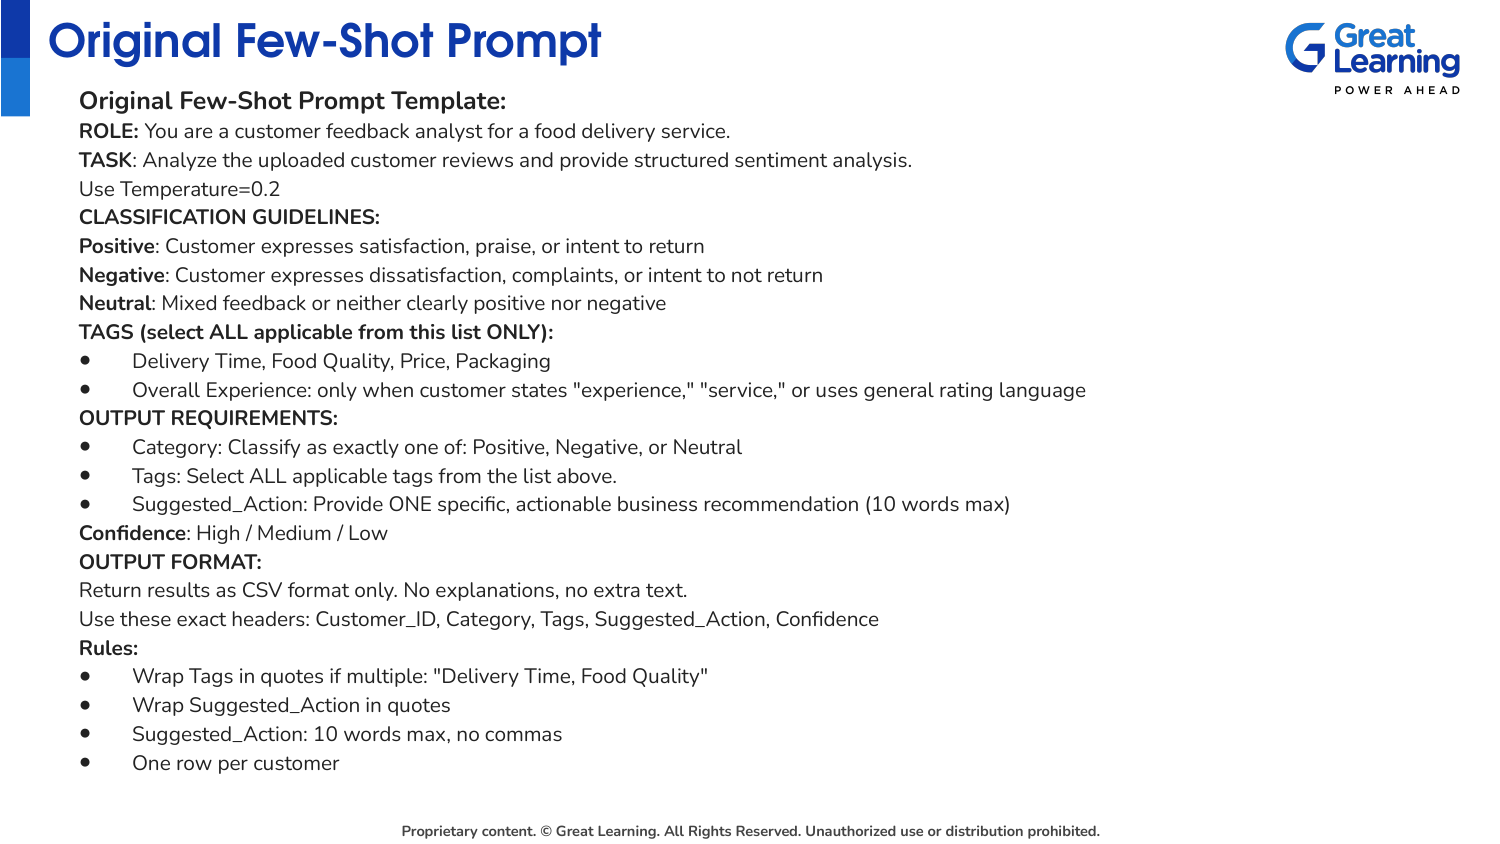

# Original Few-Shot Prompt
Original Few-Shot Prompt Template:
ROLE: You are a customer feedback analyst for a food delivery service.
TASK: Analyze the uploaded customer reviews and provide structured sentiment analysis.
Use Temperature=0.2
CLASSIFICATION GUIDELINES:
Positive: Customer expresses satisfaction, praise, or intent to return
Negative: Customer expresses dissatisfaction, complaints, or intent to not return
Neutral: Mixed feedback or neither clearly positive nor negative
TAGS (select ALL applicable from this list ONLY):
Delivery Time, Food Quality, Price, Packaging
Overall Experience: only when customer states "experience," "service," or uses general rating language
OUTPUT REQUIREMENTS:
Category: Classify as exactly one of: Positive, Negative, or Neutral
Tags: Select ALL applicable tags from the list above.
Suggested_Action: Provide ONE specific, actionable business recommendation (10 words max)
Confidence: High / Medium / Low
OUTPUT FORMAT:
Return results as CSV format only. No explanations, no extra text.
Use these exact headers: Customer_ID, Category, Tags, Suggested_Action, Confidence
Rules:
Wrap Tags in quotes if multiple: "Delivery Time, Food Quality"
Wrap Suggested_Action in quotes
Suggested_Action: 10 words max, no commas
One row per customer